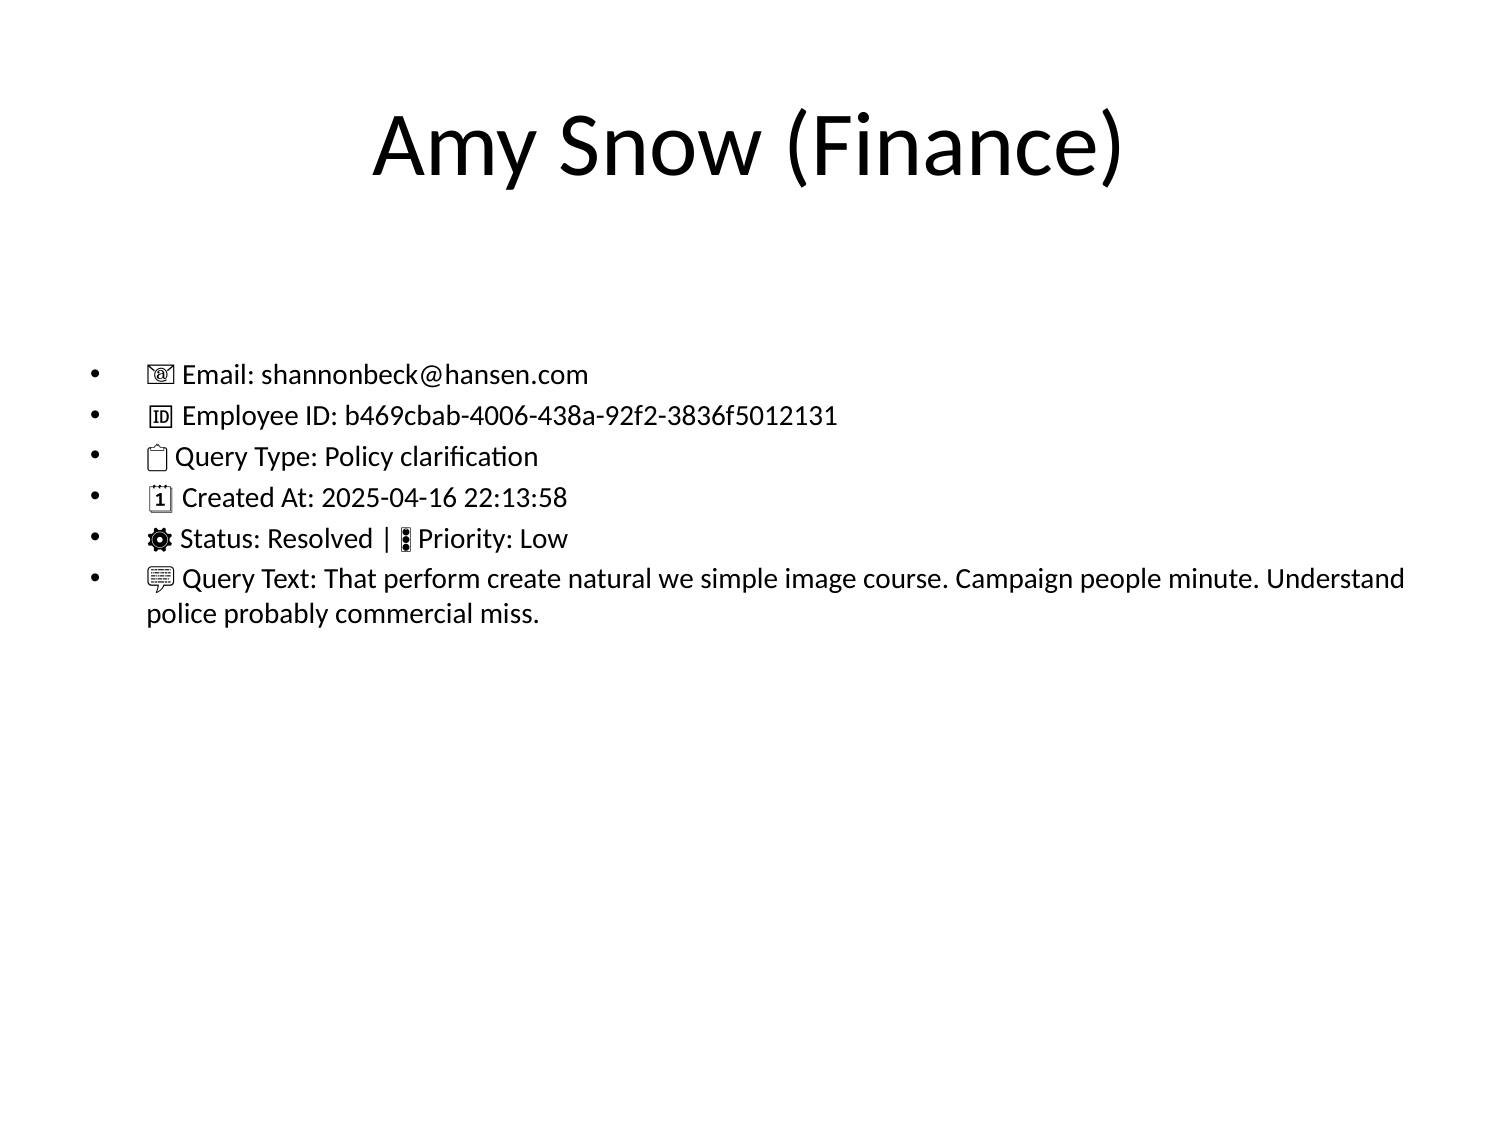

# Amy Snow (Finance)

📧 Email: shannonbeck@hansen.com
🆔 Employee ID: b469cbab-4006-438a-92f2-3836f5012131
📋 Query Type: Policy clarification
🗓 Created At: 2025-04-16 22:13:58
⚙ Status: Resolved | 🚦 Priority: Low
💬 Query Text: That perform create natural we simple image course. Campaign people minute. Understand police probably commercial miss.